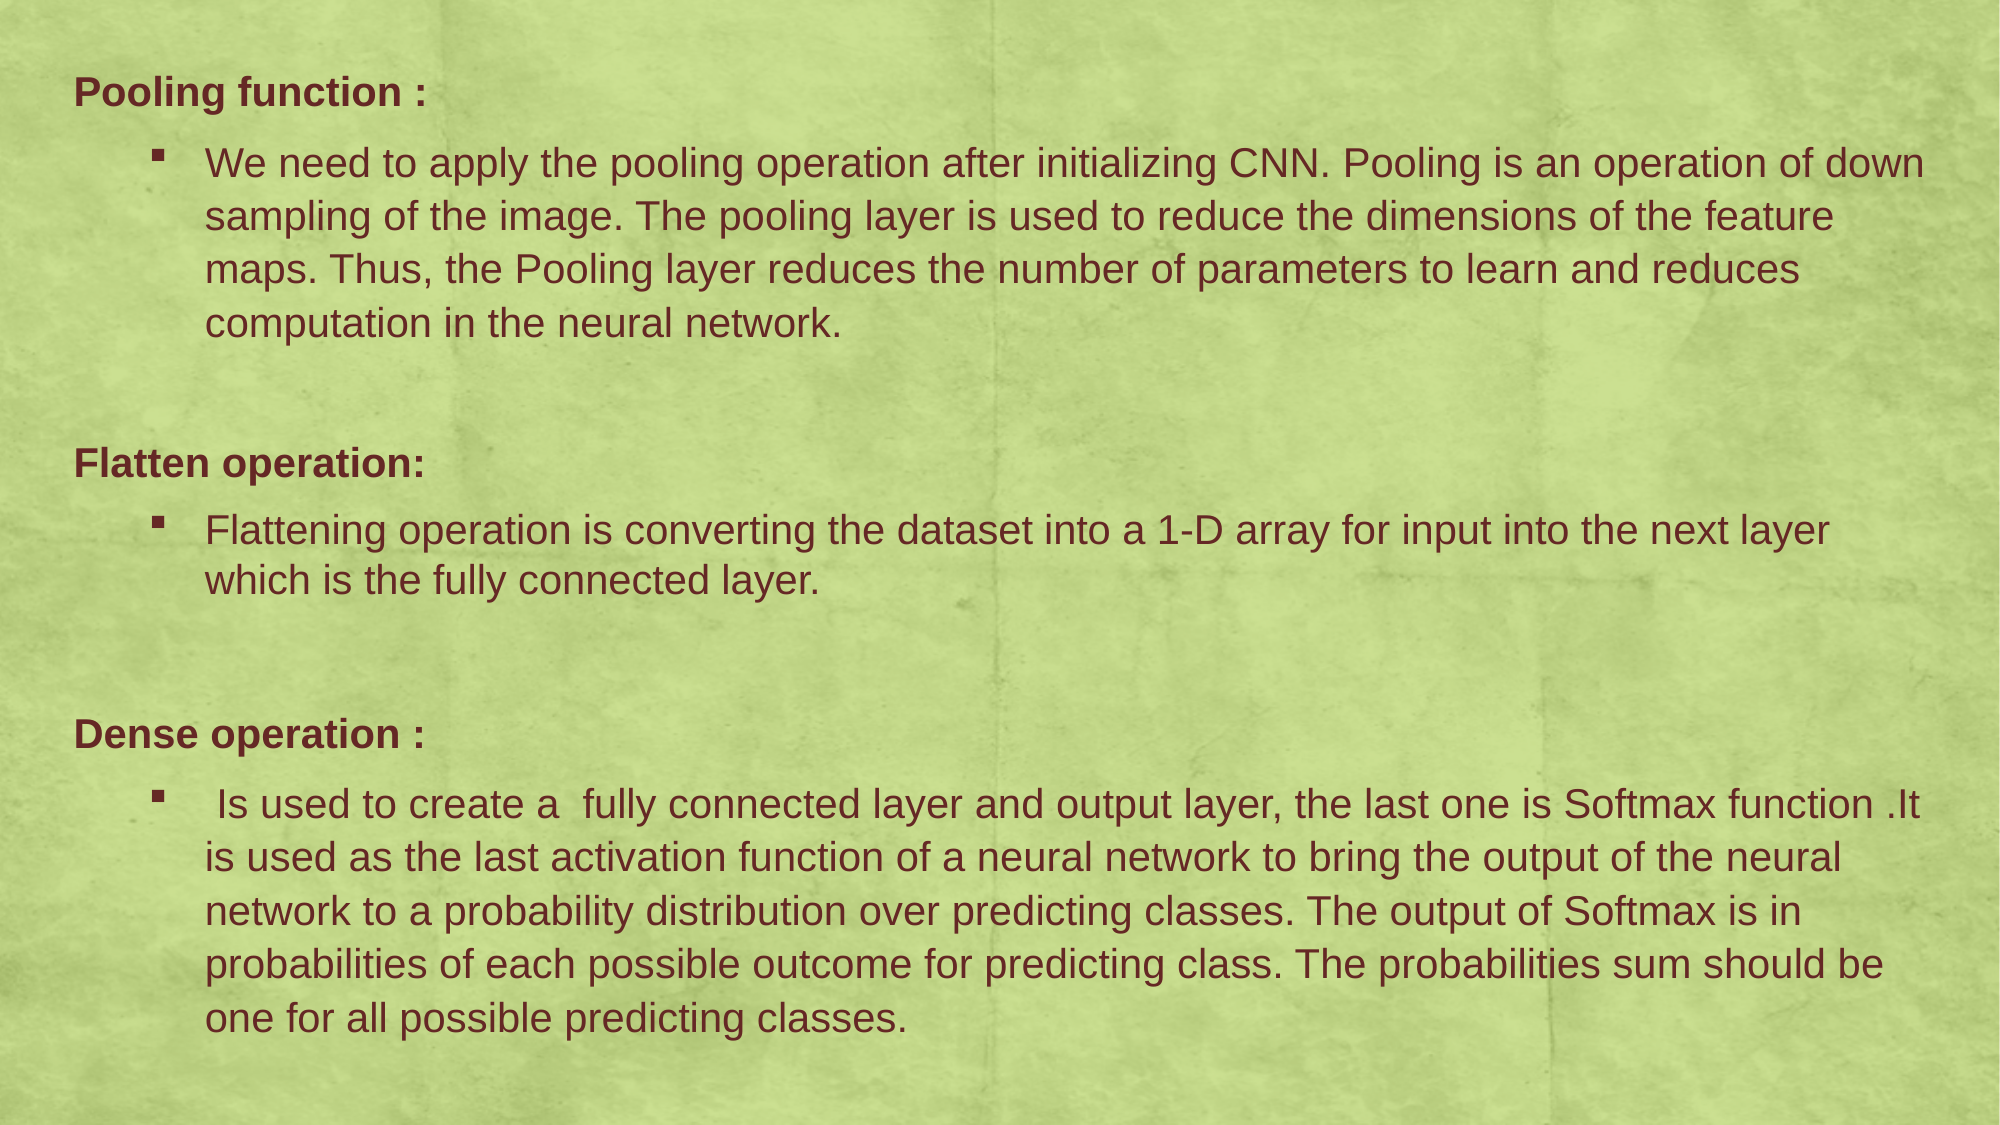

Pooling function :
We need to apply the pooling operation after initializing CNN. Pooling is an operation of down sampling of the image. The pooling layer is used to reduce the dimensions of the feature maps. Thus, the Pooling layer reduces the number of parameters to learn and reduces computation in the neural network.

Flatten operation:
Flattening operation is converting the dataset into a 1-D array for input into the next layer which is the fully connected layer.

Dense operation :
 Is used to create a  fully connected layer and output layer, the last one is Softmax function .It is used as the last activation function of a neural network to bring the output of the neural network to a probability distribution over predicting classes. The output of Softmax is in probabilities of each possible outcome for predicting class. The probabilities sum should be one for all possible predicting classes.